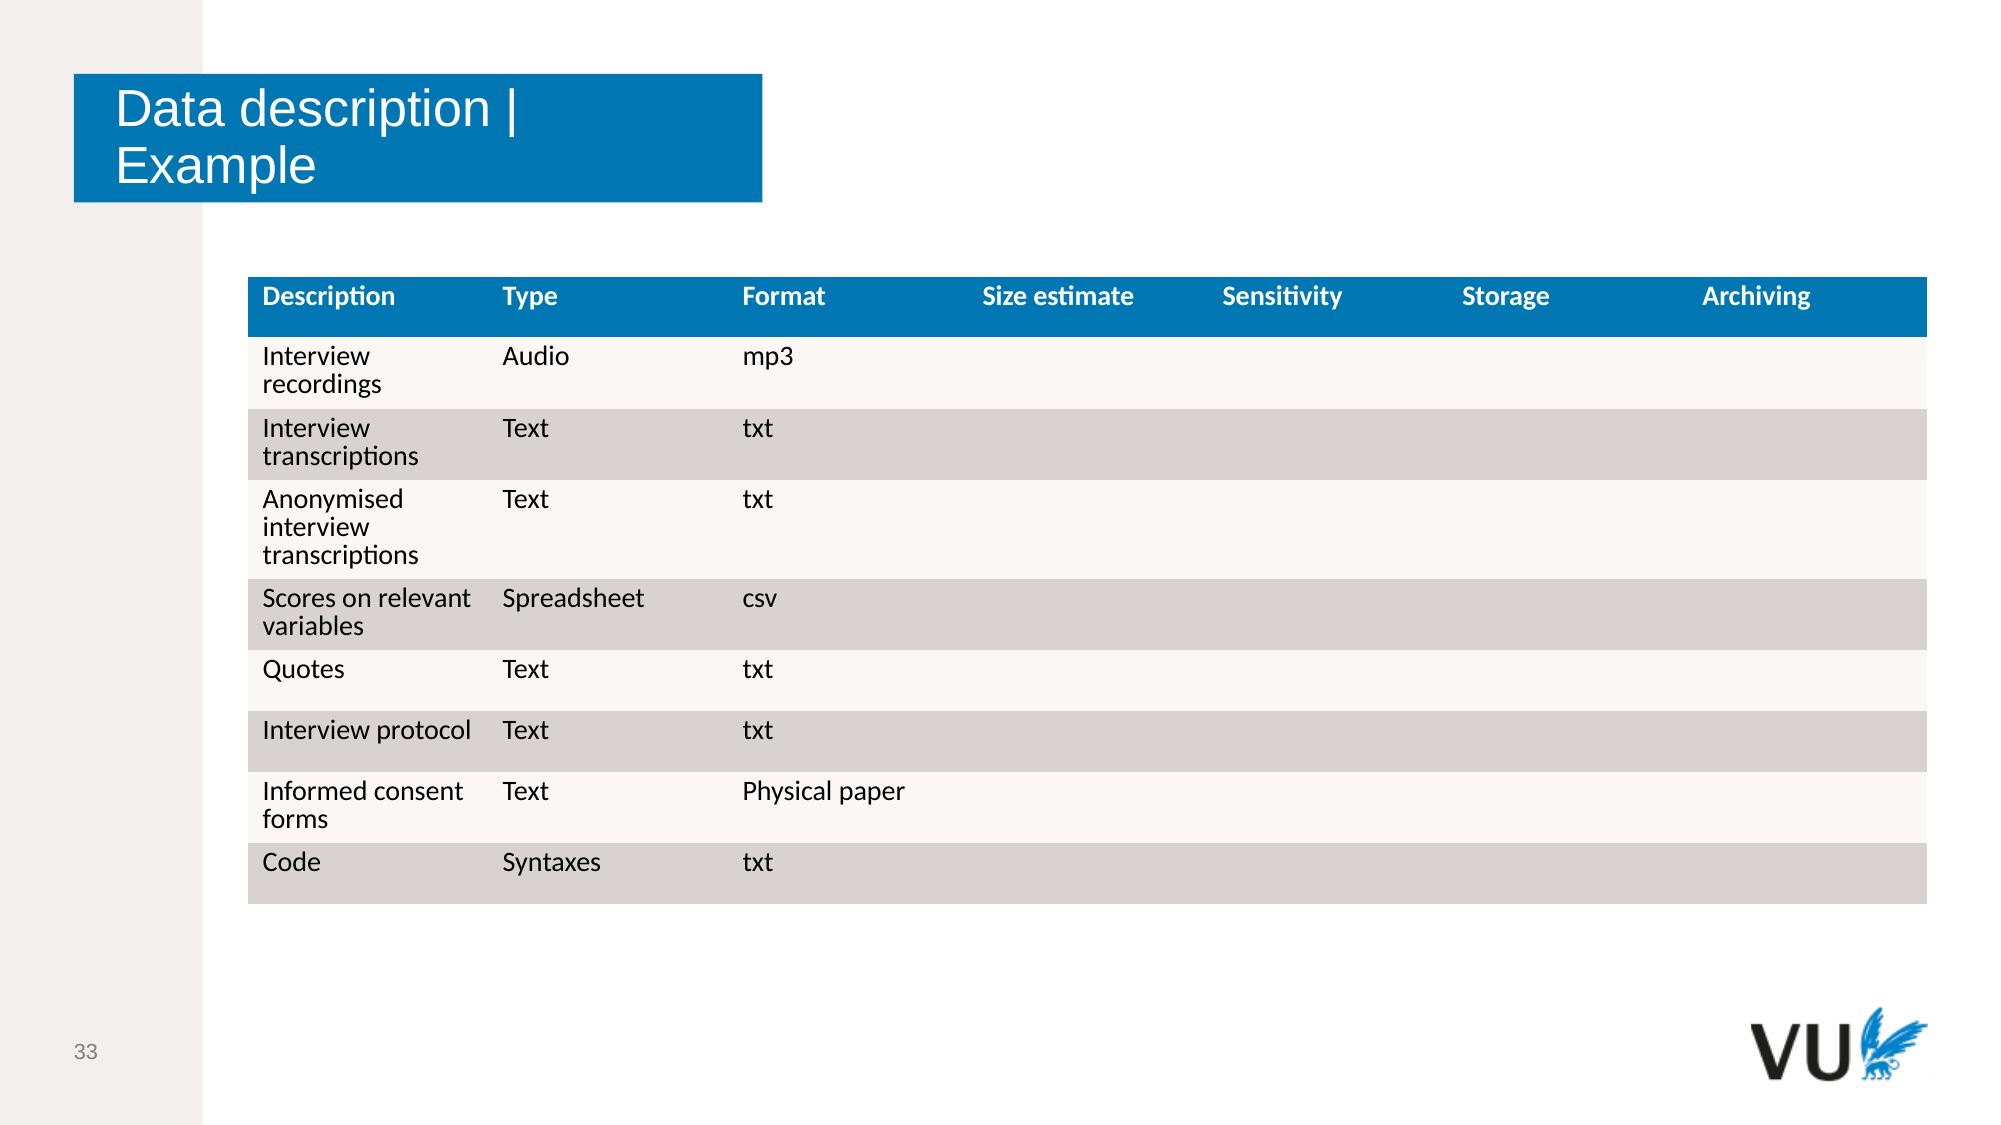

# Data description | Example
| Description | Type | Format | Size estimate | Sensitivity | Storage | Archiving |
| --- | --- | --- | --- | --- | --- | --- |
| Interview recordings | Audio | mp3 |  |  |  |  |
| Interview transcriptions | Text | txt |  |  |  |  |
| Anonymised interview transcriptions | Text | txt |  |  |  |  |
| Scores on relevant variables | Spreadsheet | csv |  |  |  |  |
| Quotes | Text | txt |  |  |  |  |
| Interview protocol | Text | txt |  |  |  |  |
| Informed consent forms | Text | Physical paper |  |  |  |  |
| Code | Syntaxes | txt |  |  |  |  |
33